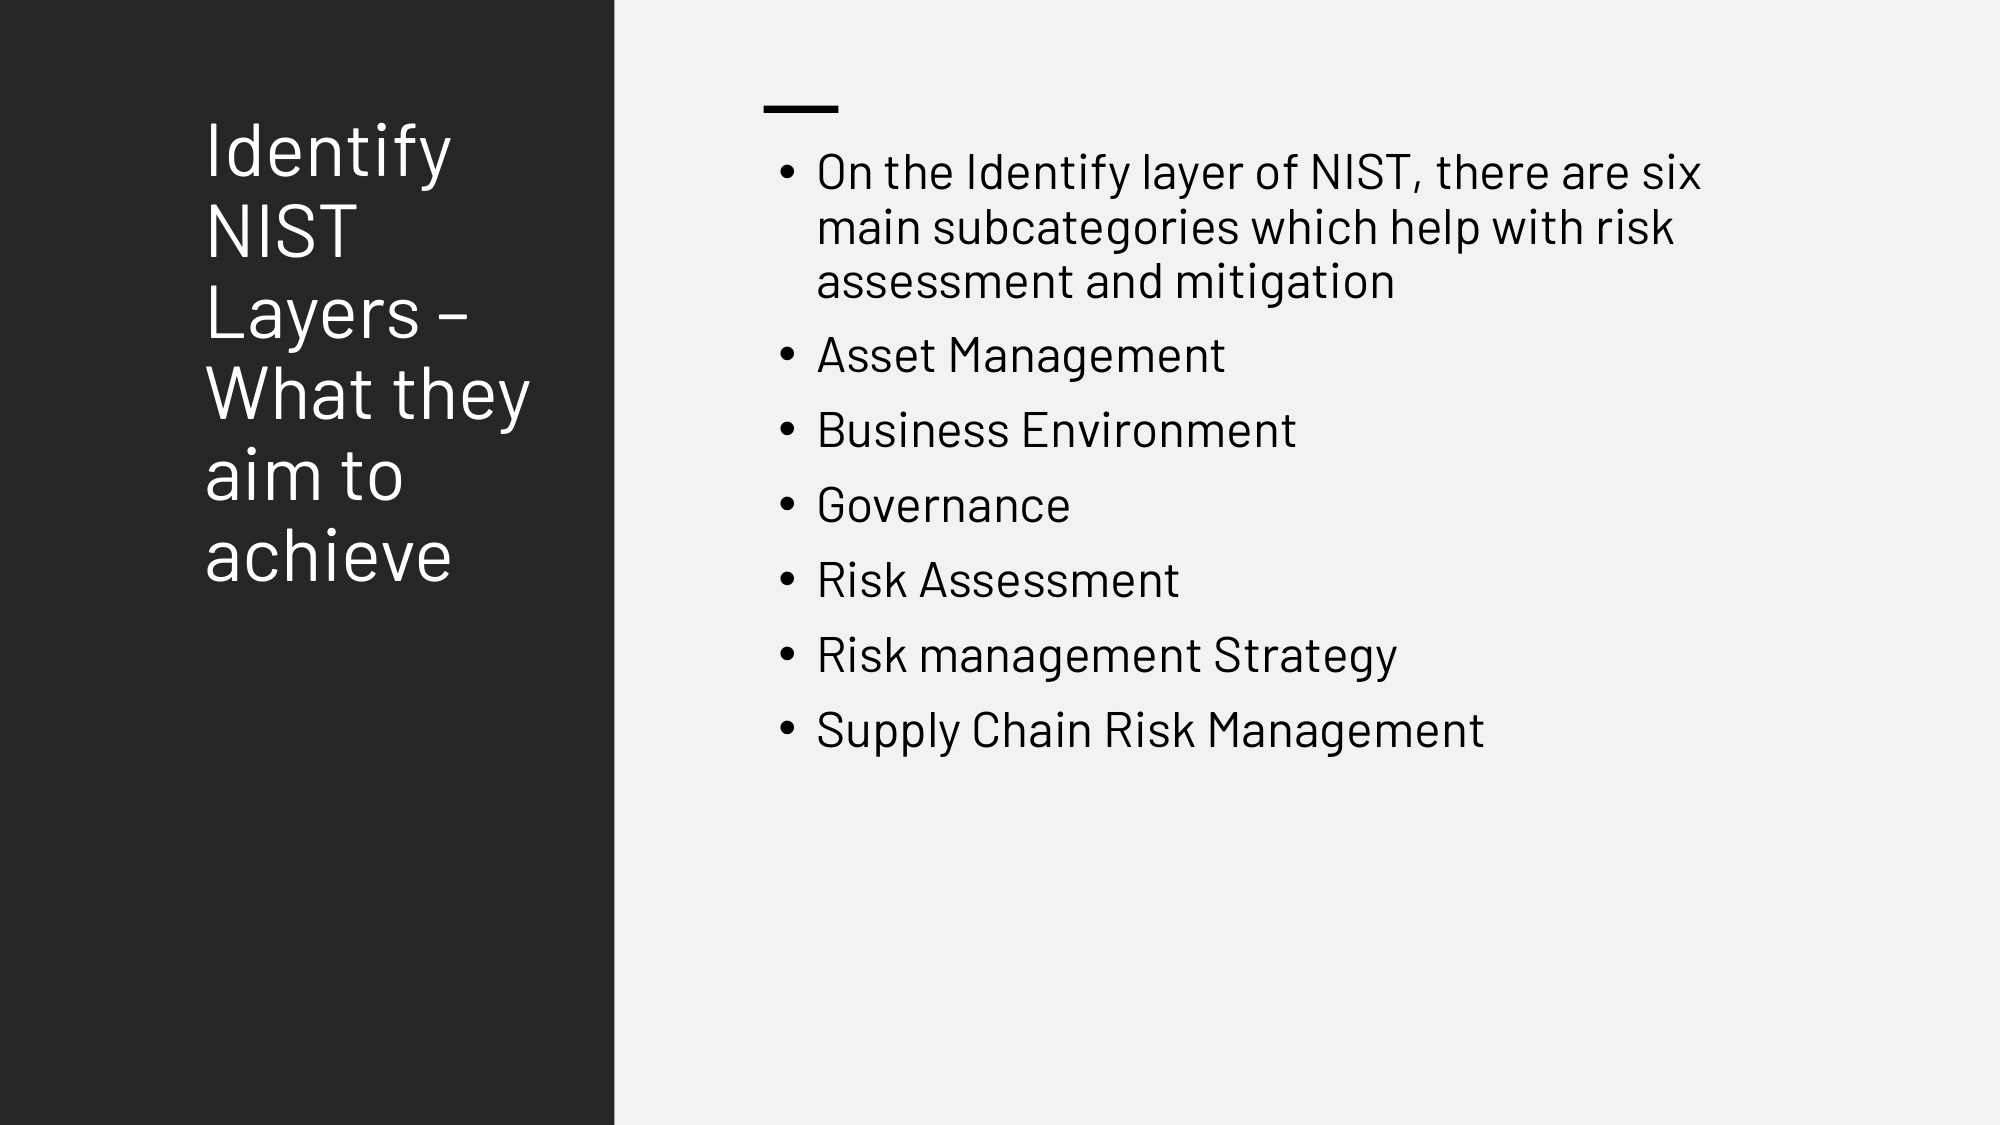

# Identify NIST Layers – What they aim to achieve

On the Identify layer of NIST, there are six main subcategories which help with risk assessment and mitigation
Asset Management
Business Environment
Governance
Risk Assessment
Risk management Strategy
Supply Chain Risk Management